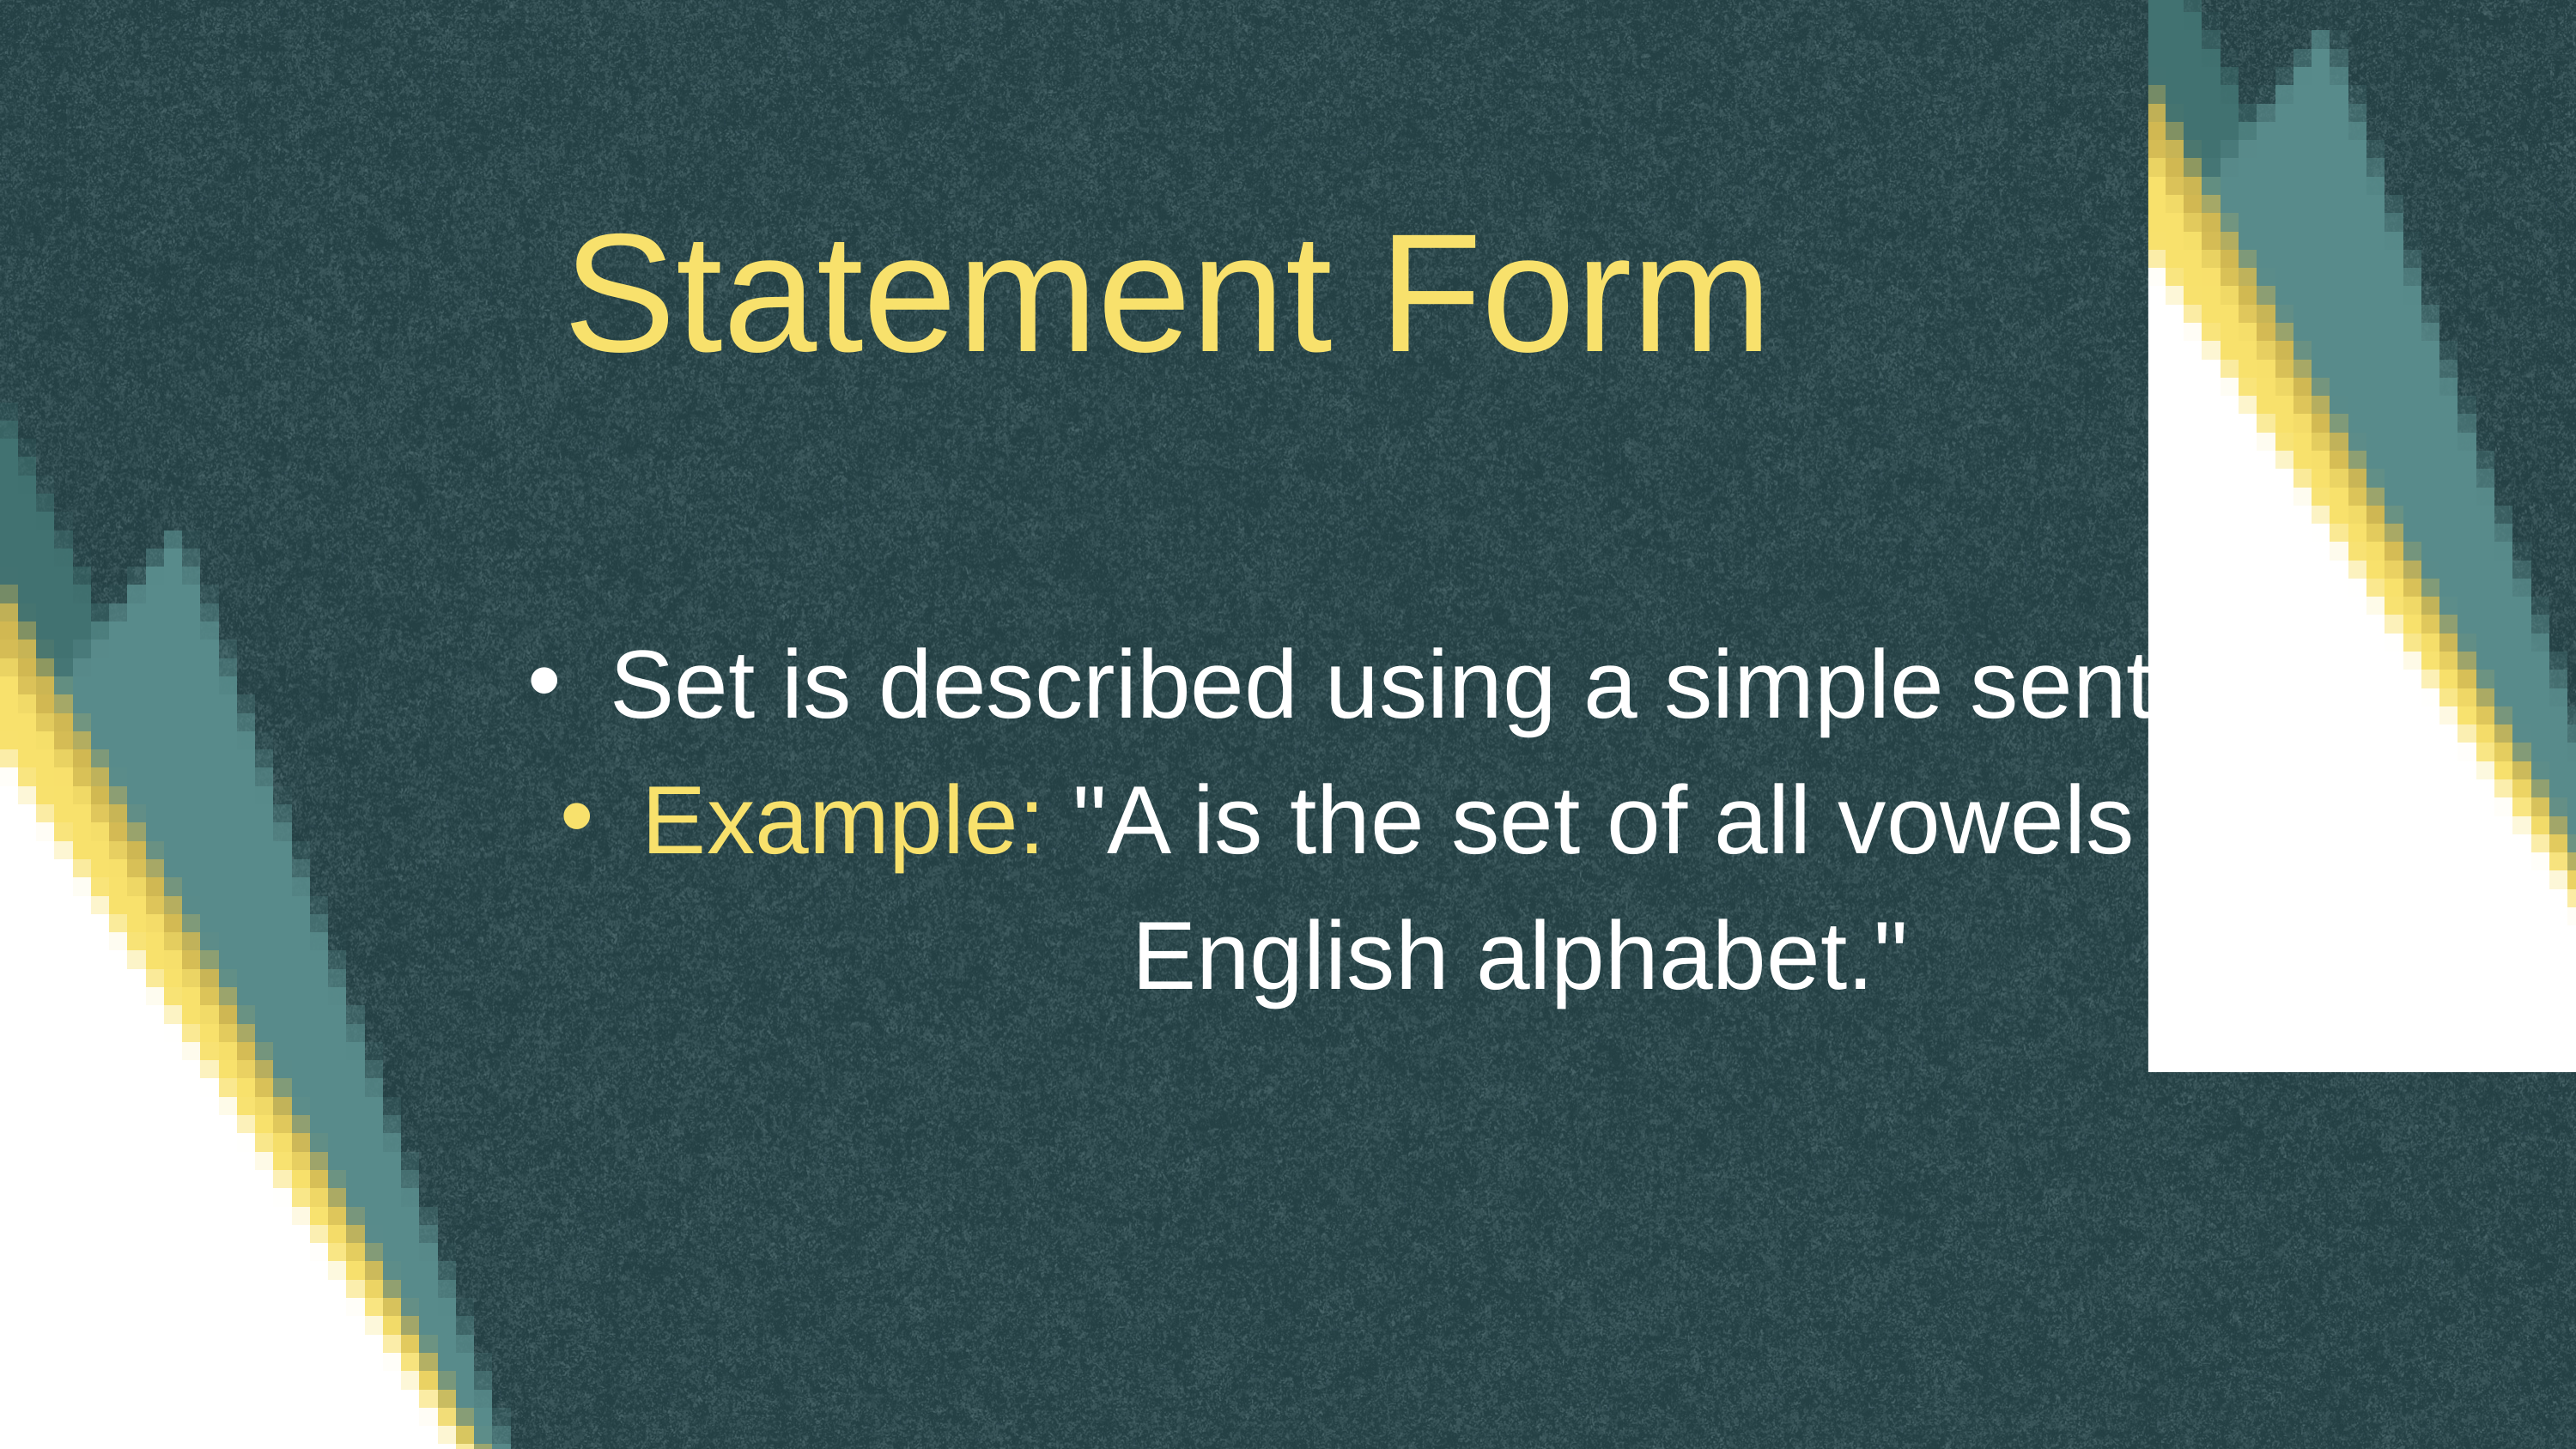

Statement Form

Set is described using a simple sentence.
Example: "A is the set of all vowels in the English alphabet."